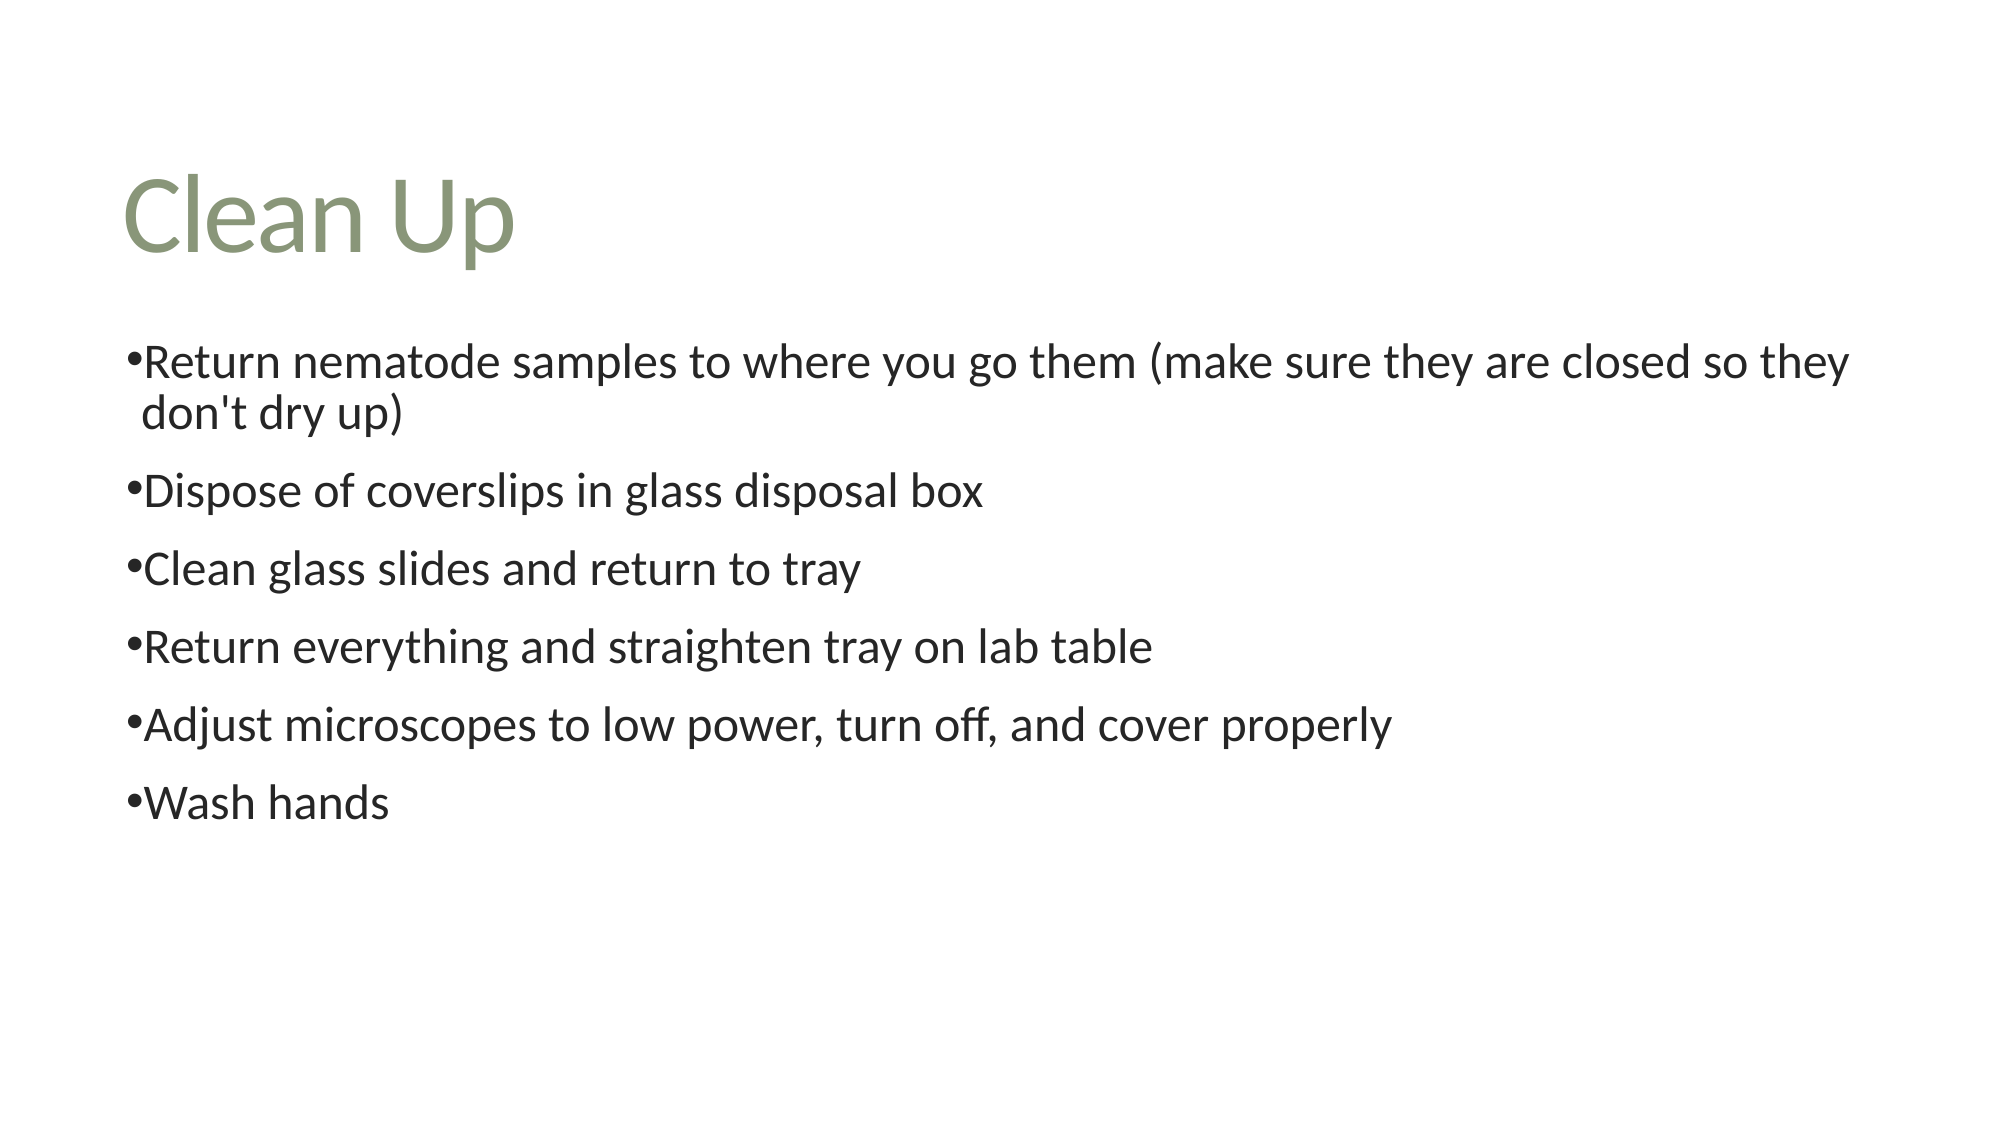

# Clean Up
Return nematode samples to where you go them (make sure they are closed so they don't dry up)
Dispose of coverslips in glass disposal box
Clean glass slides and return to tray
Return everything and straighten tray on lab table
Adjust microscopes to low power, turn off, and cover properly
Wash hands